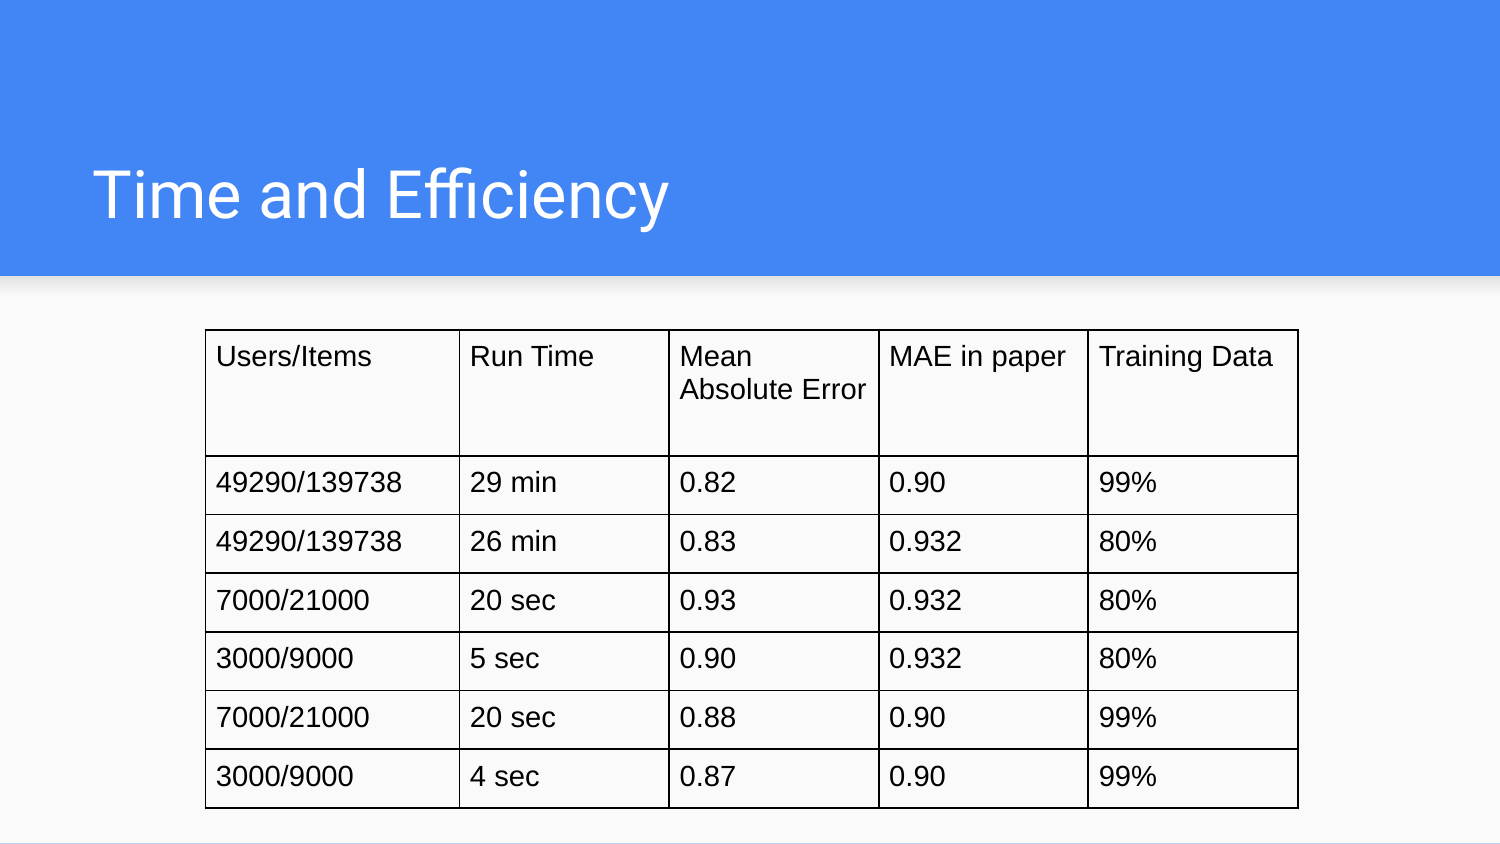

# Time and Efficiency
| Users/Items | Run Time | Mean Absolute Error | MAE in paper | Training Data |
| --- | --- | --- | --- | --- |
| 49290/139738 | 29 min | 0.82 | 0.90 | 99% |
| 49290/139738 | 26 min | 0.83 | 0.932 | 80% |
| 7000/21000 | 20 sec | 0.93 | 0.932 | 80% |
| 3000/9000 | 5 sec | 0.90 | 0.932 | 80% |
| 7000/21000 | 20 sec | 0.88 | 0.90 | 99% |
| 3000/9000 | 4 sec | 0.87 | 0.90 | 99% |